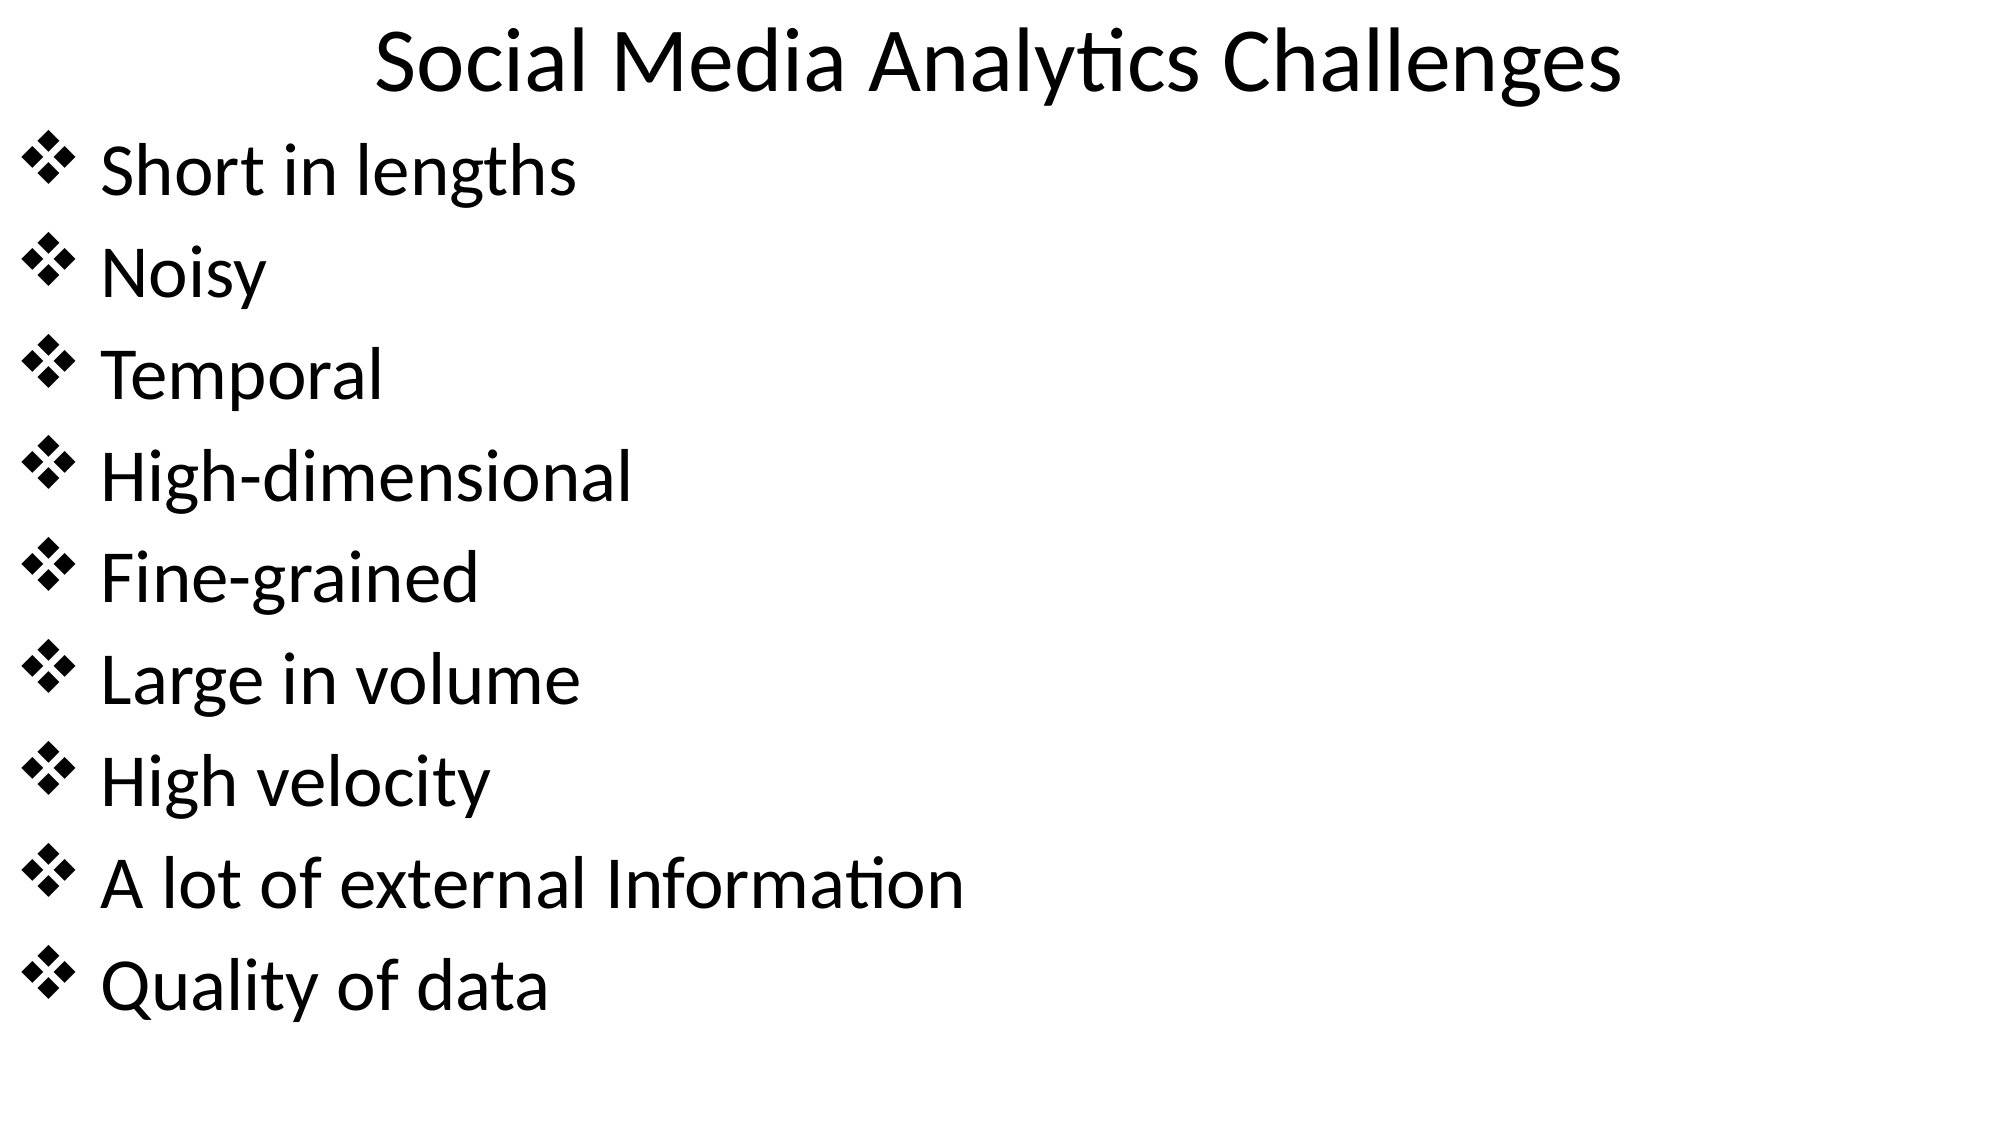

# Social Media Analytics Challenges
 Short in lengths
 Noisy
 Temporal
 High-dimensional
 Fine-grained
 Large in volume
 High velocity
 A lot of external Information
 Quality of data